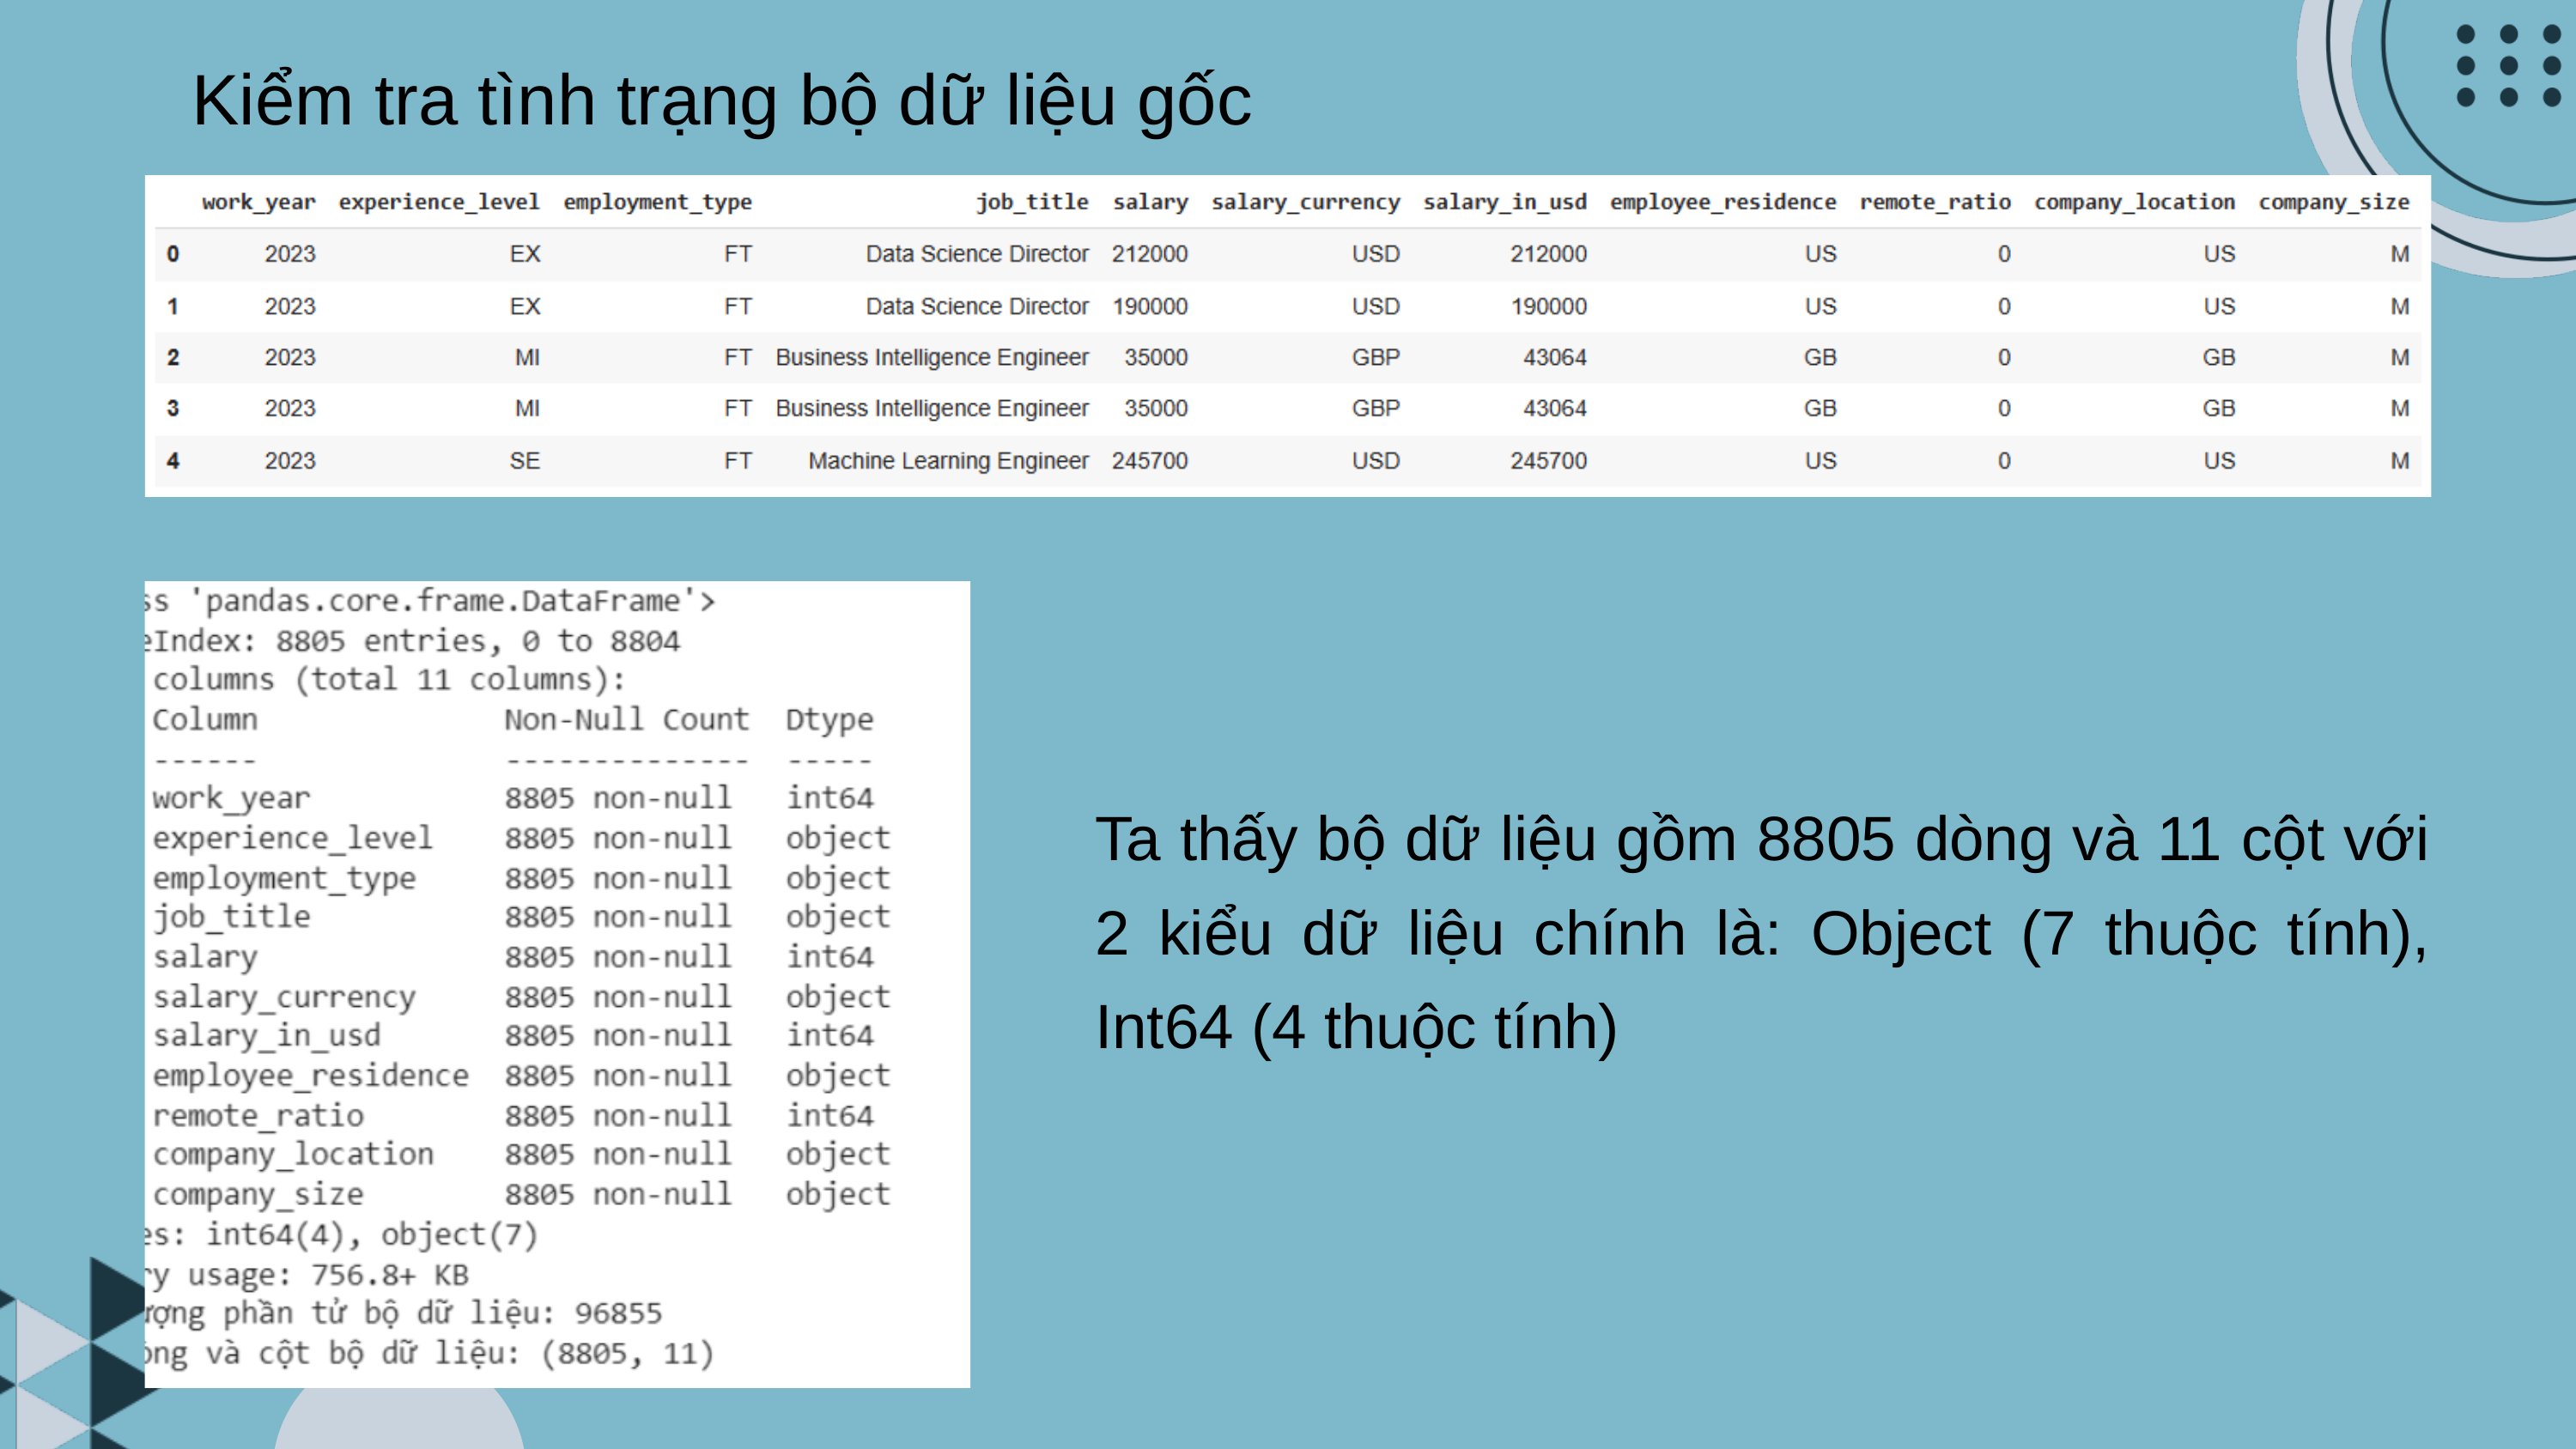

Kiểm tra tình trạng bộ dữ liệu gốc

Ta thấy bộ dữ liệu gồm 8805 dòng và 11 cột với 2 kiểu dữ liệu chính là: Object (7 thuộc tính), Int64 (4 thuộc tính)